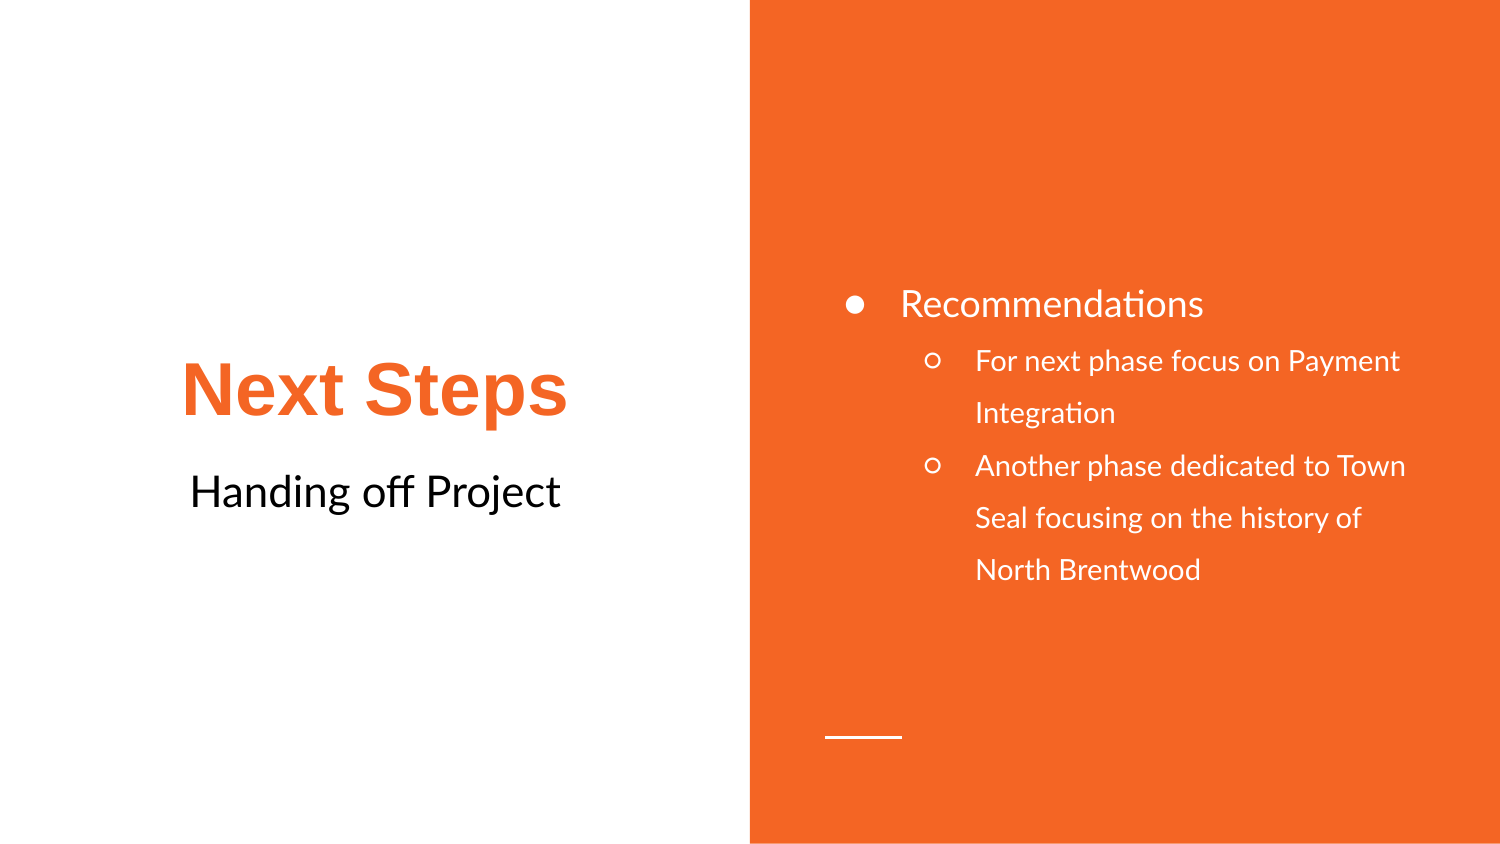

Recommendations
For next phase focus on Payment Integration
Another phase dedicated to Town Seal focusing on the history of North Brentwood
# Next Steps
Handing off Project